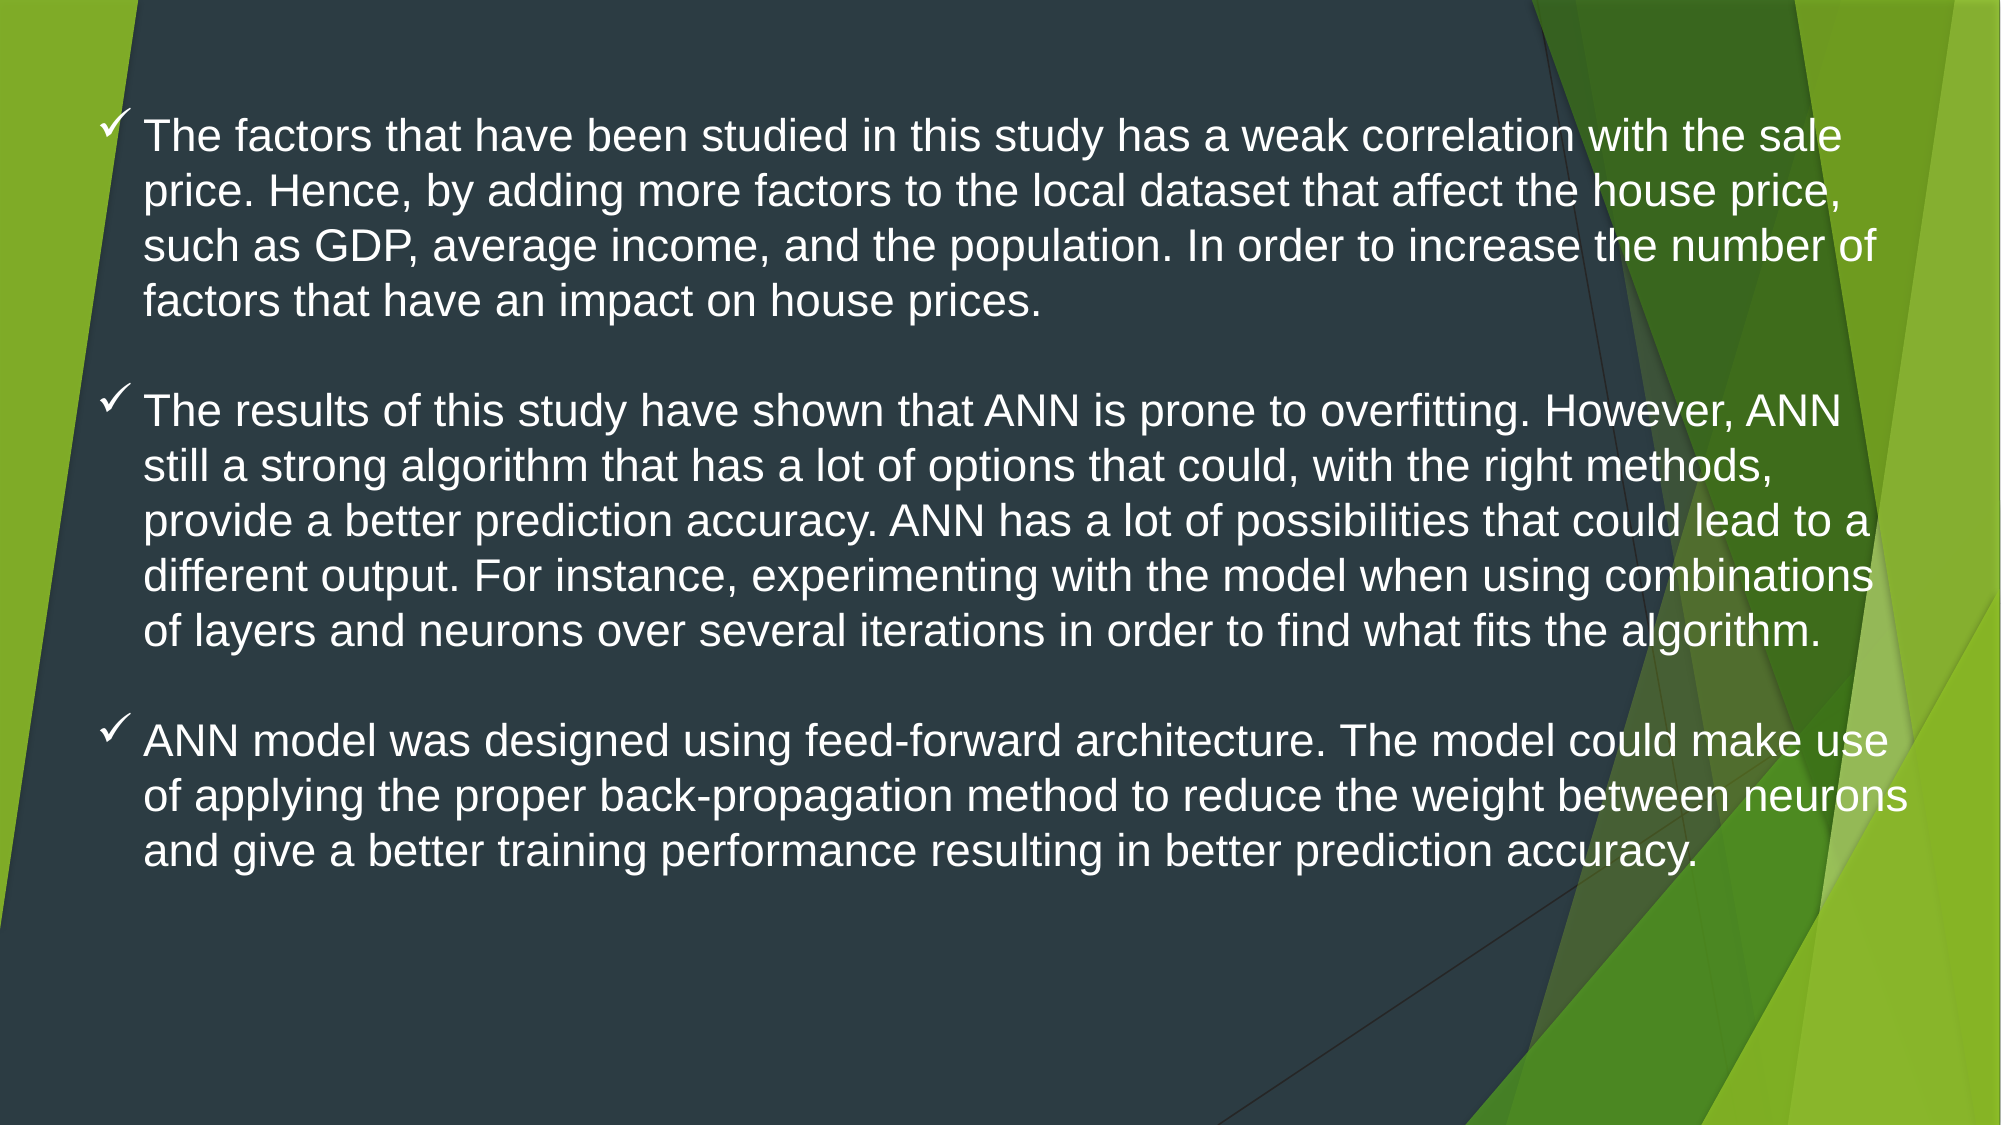

The factors that have been studied in this study has a weak correlation with the sale price. Hence, by adding more factors to the local dataset that affect the house price, such as GDP, average income, and the population. In order to increase the number of factors that have an impact on house prices.

The results of this study have shown that ANN is prone to overfitting. However, ANN still a strong algorithm that has a lot of options that could, with the right methods, provide a better prediction accuracy. ANN has a lot of possibilities that could lead to a different output. For instance, experimenting with the model when using combinations of layers and neurons over several iterations in order to find what fits the algorithm.

ANN model was designed using feed-forward architecture. The model could make use of applying the proper back-propagation method to reduce the weight between neurons and give a better training performance resulting in better prediction accuracy.